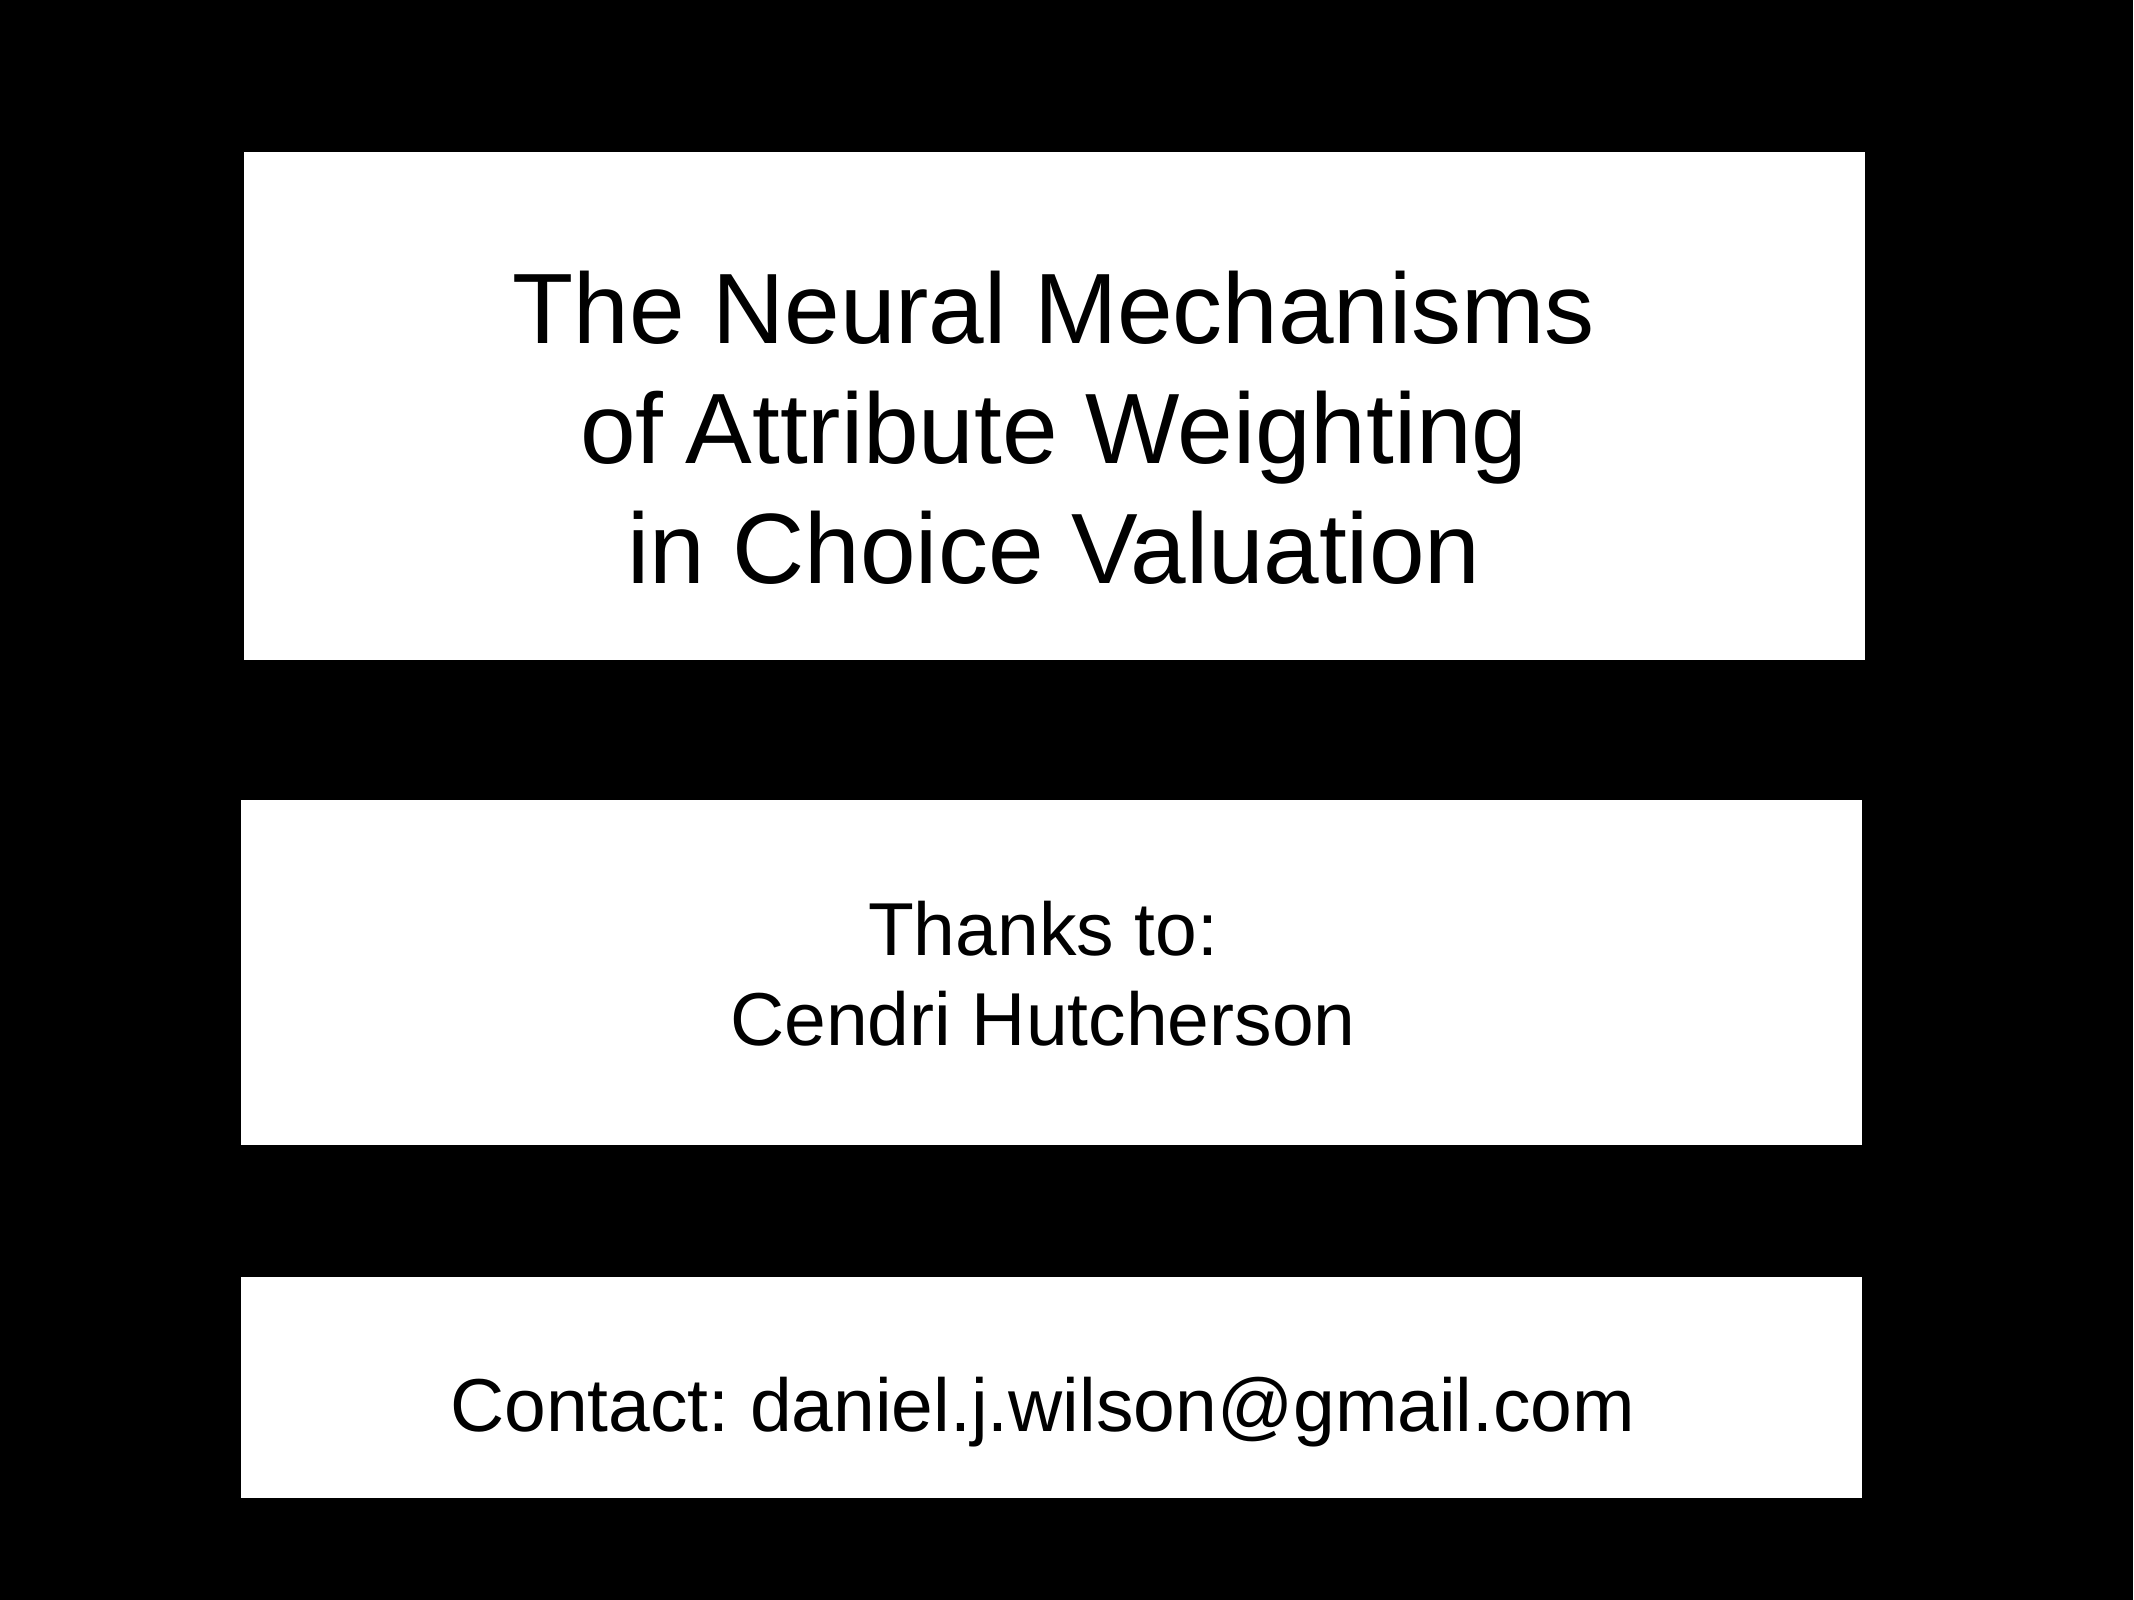

The Neural Mechanisms
of Attribute Weighting
in Choice Valuation

Thanks to:
Cendri Hutcherson

Contact: daniel.j.wilson@gmail.com